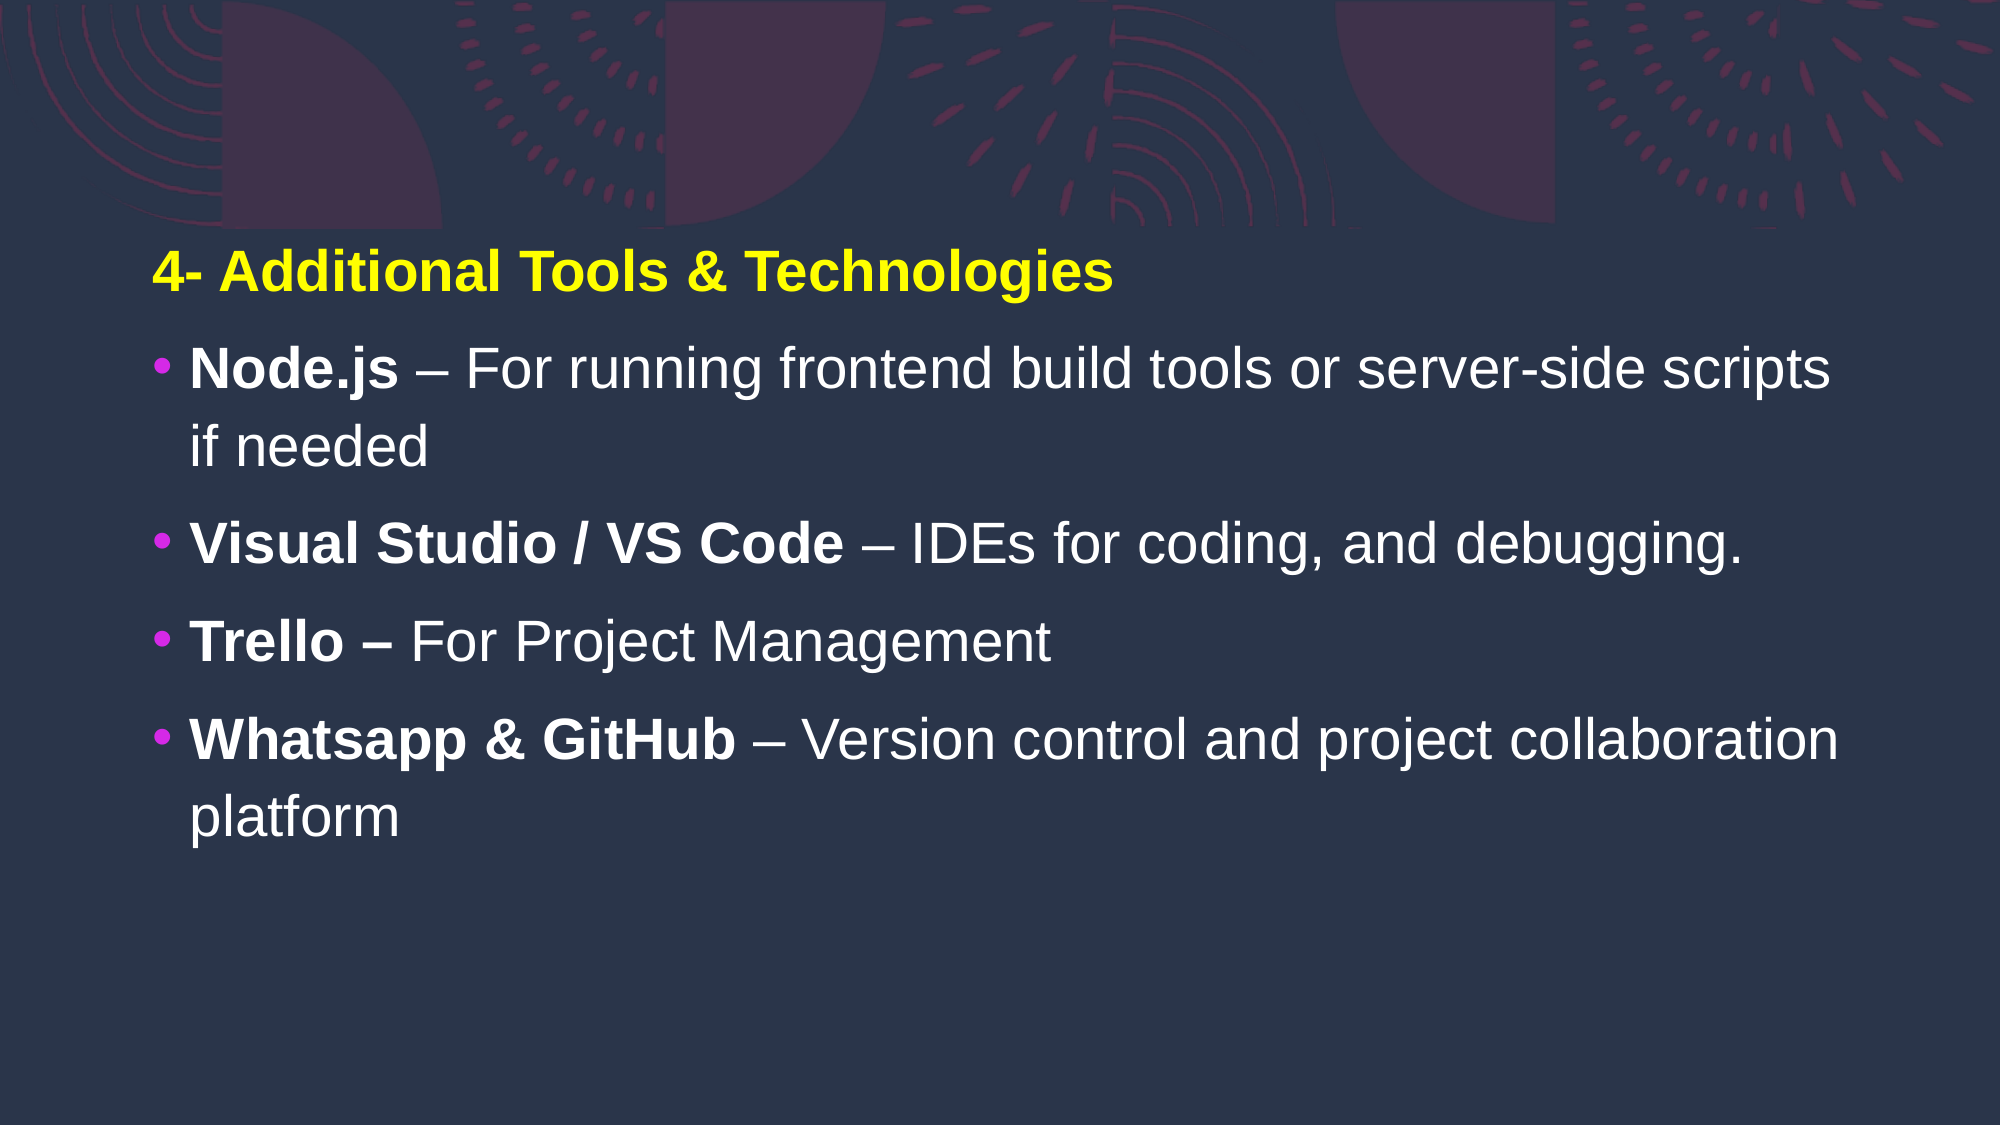

4- Additional Tools & Technologies
Node.js – For running frontend build tools or server-side scripts if needed
Visual Studio / VS Code – IDEs for coding, and debugging.
Trello – For Project Management
Whatsapp & GitHub – Version control and project collaboration platform